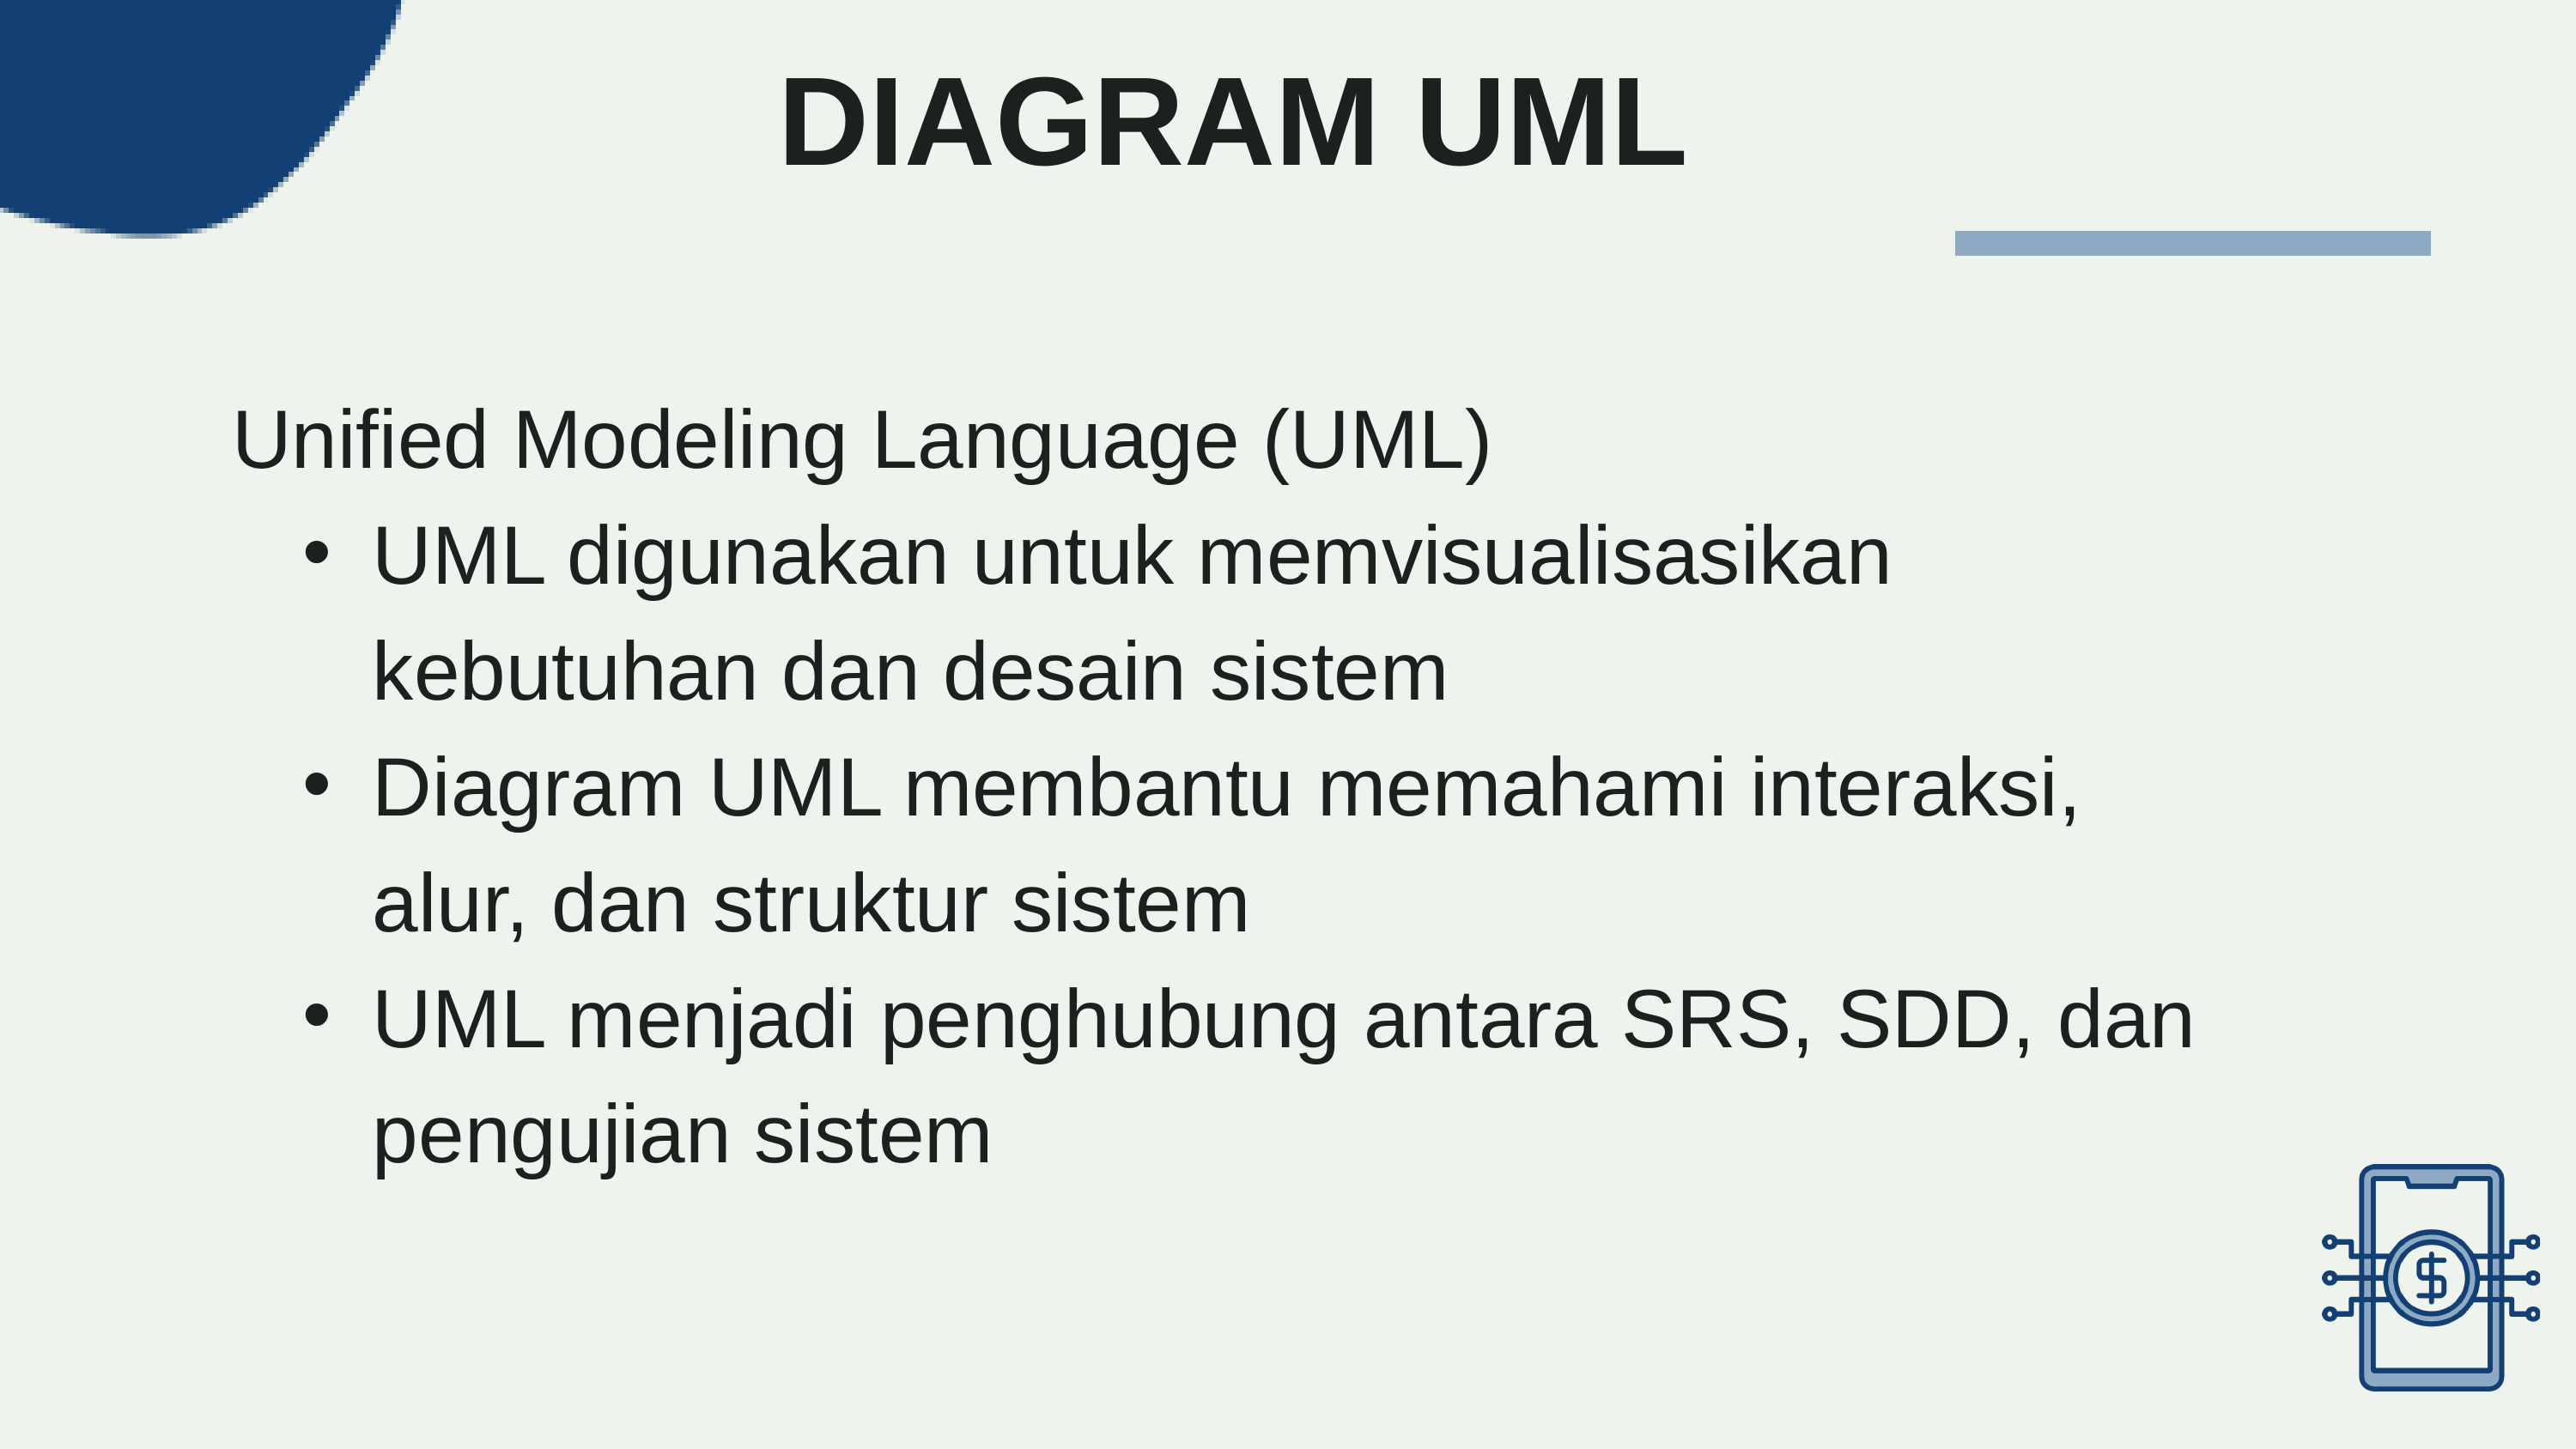

DIAGRAM UML

Unified Modeling Language (UML)
UML digunakan untuk memvisualisasikan kebutuhan dan desain sistem
Diagram UML membantu memahami interaksi, alur, dan struktur sistem
UML menjadi penghubung antara SRS, SDD, dan pengujian sistem